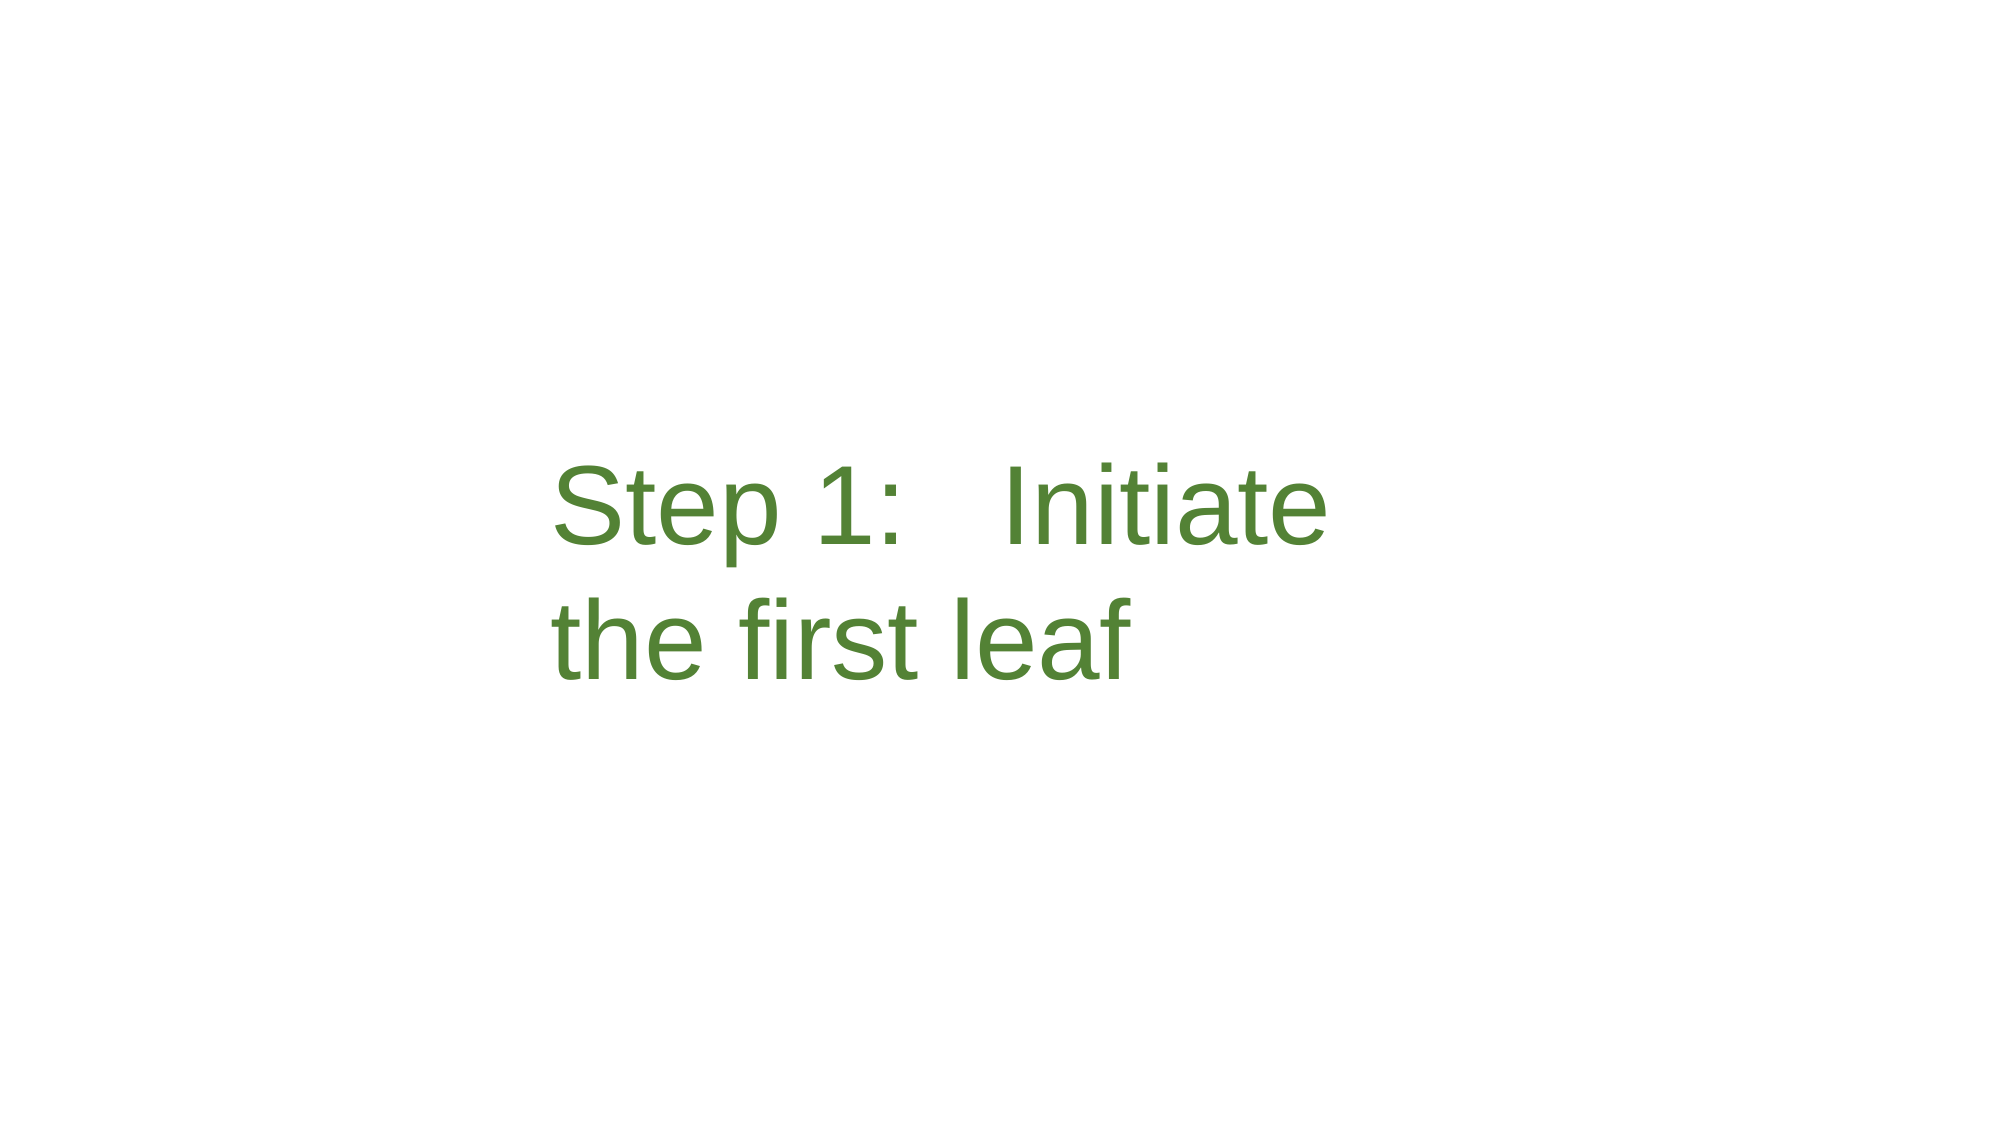

# Step 1:	Initiate the first leaf